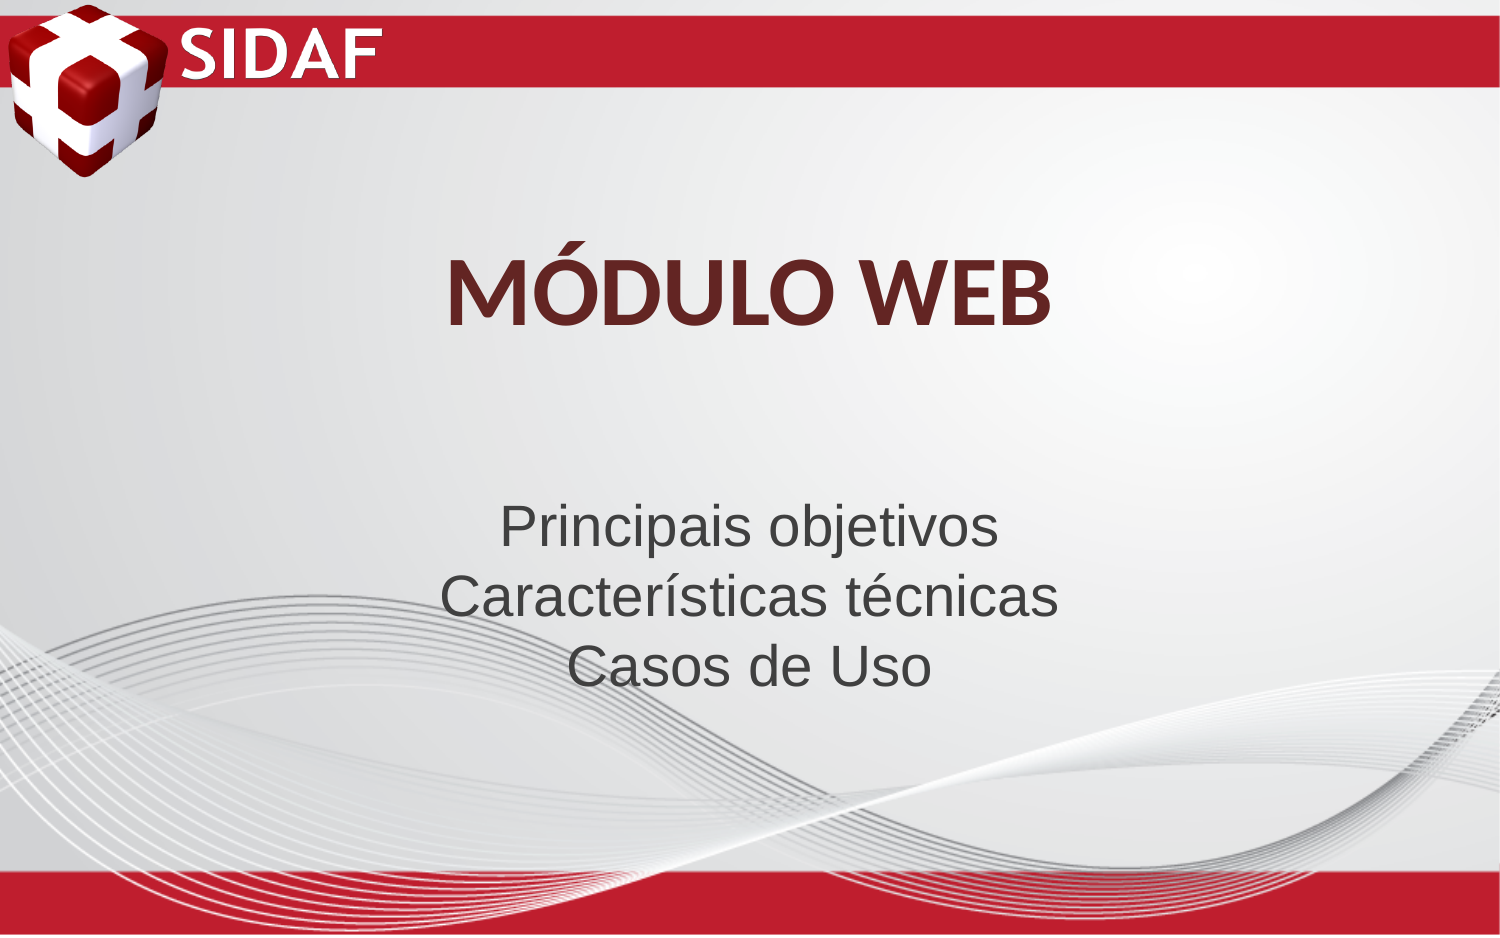

# Módulo Web
Principais objetivos
Características técnicas
Casos de Uso